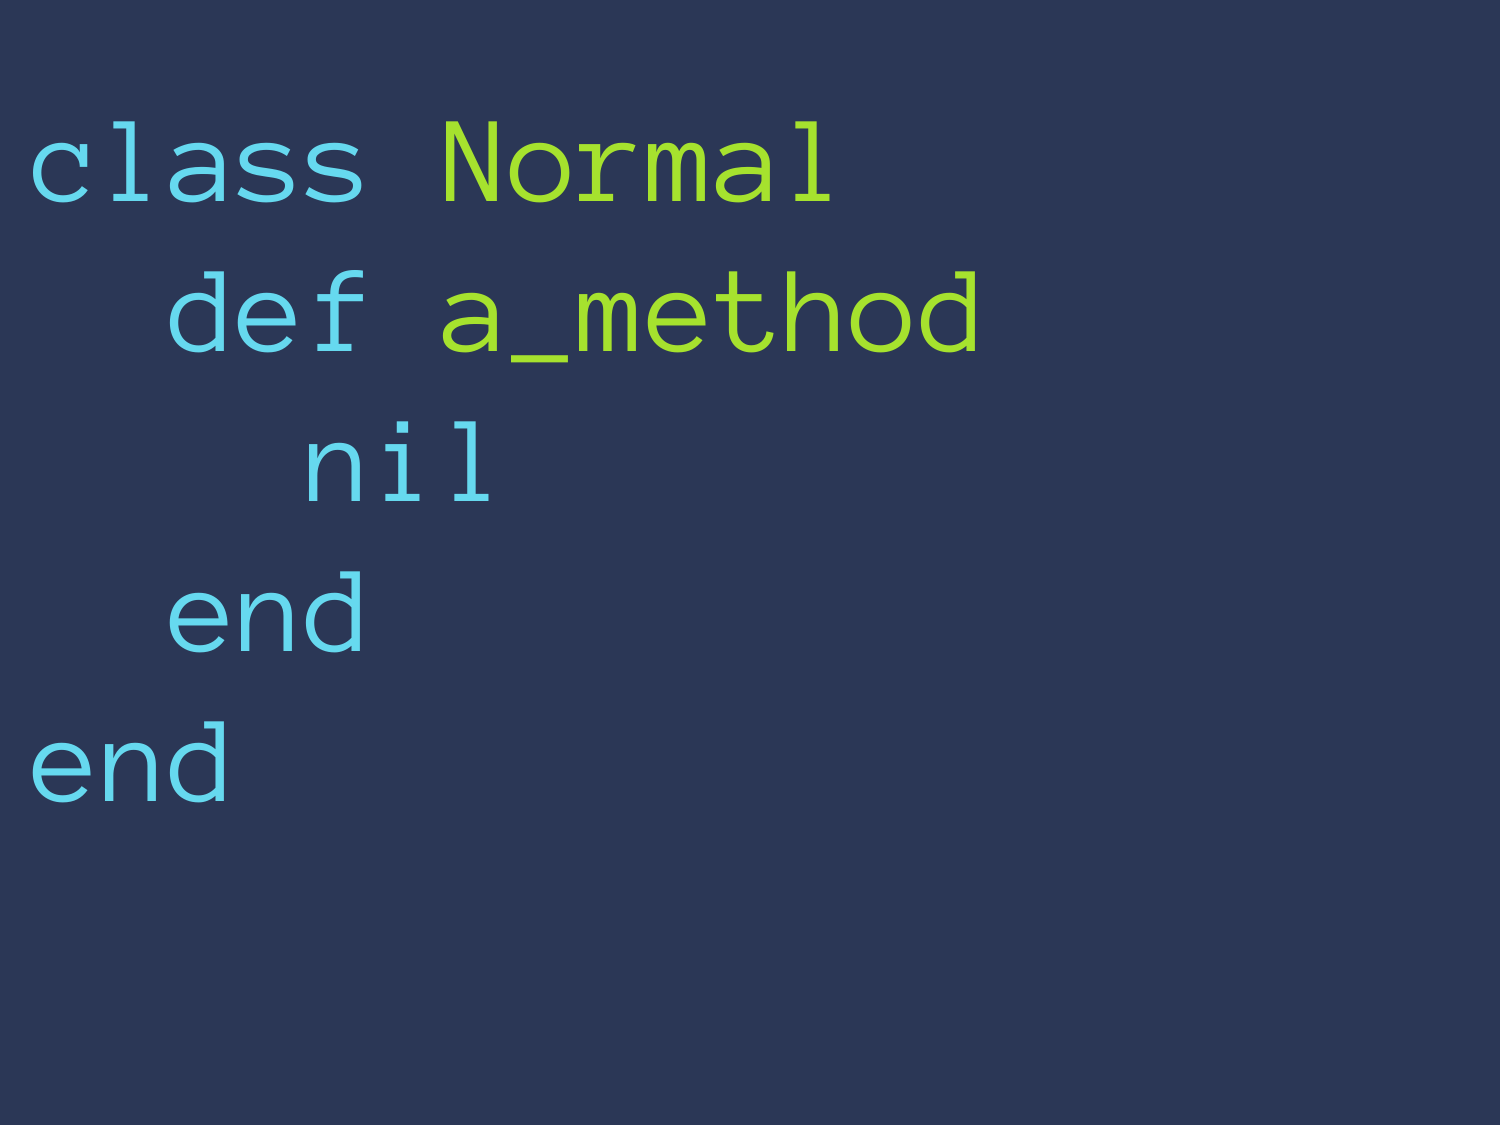

class Normal
  def a_method
    nil
  end
end